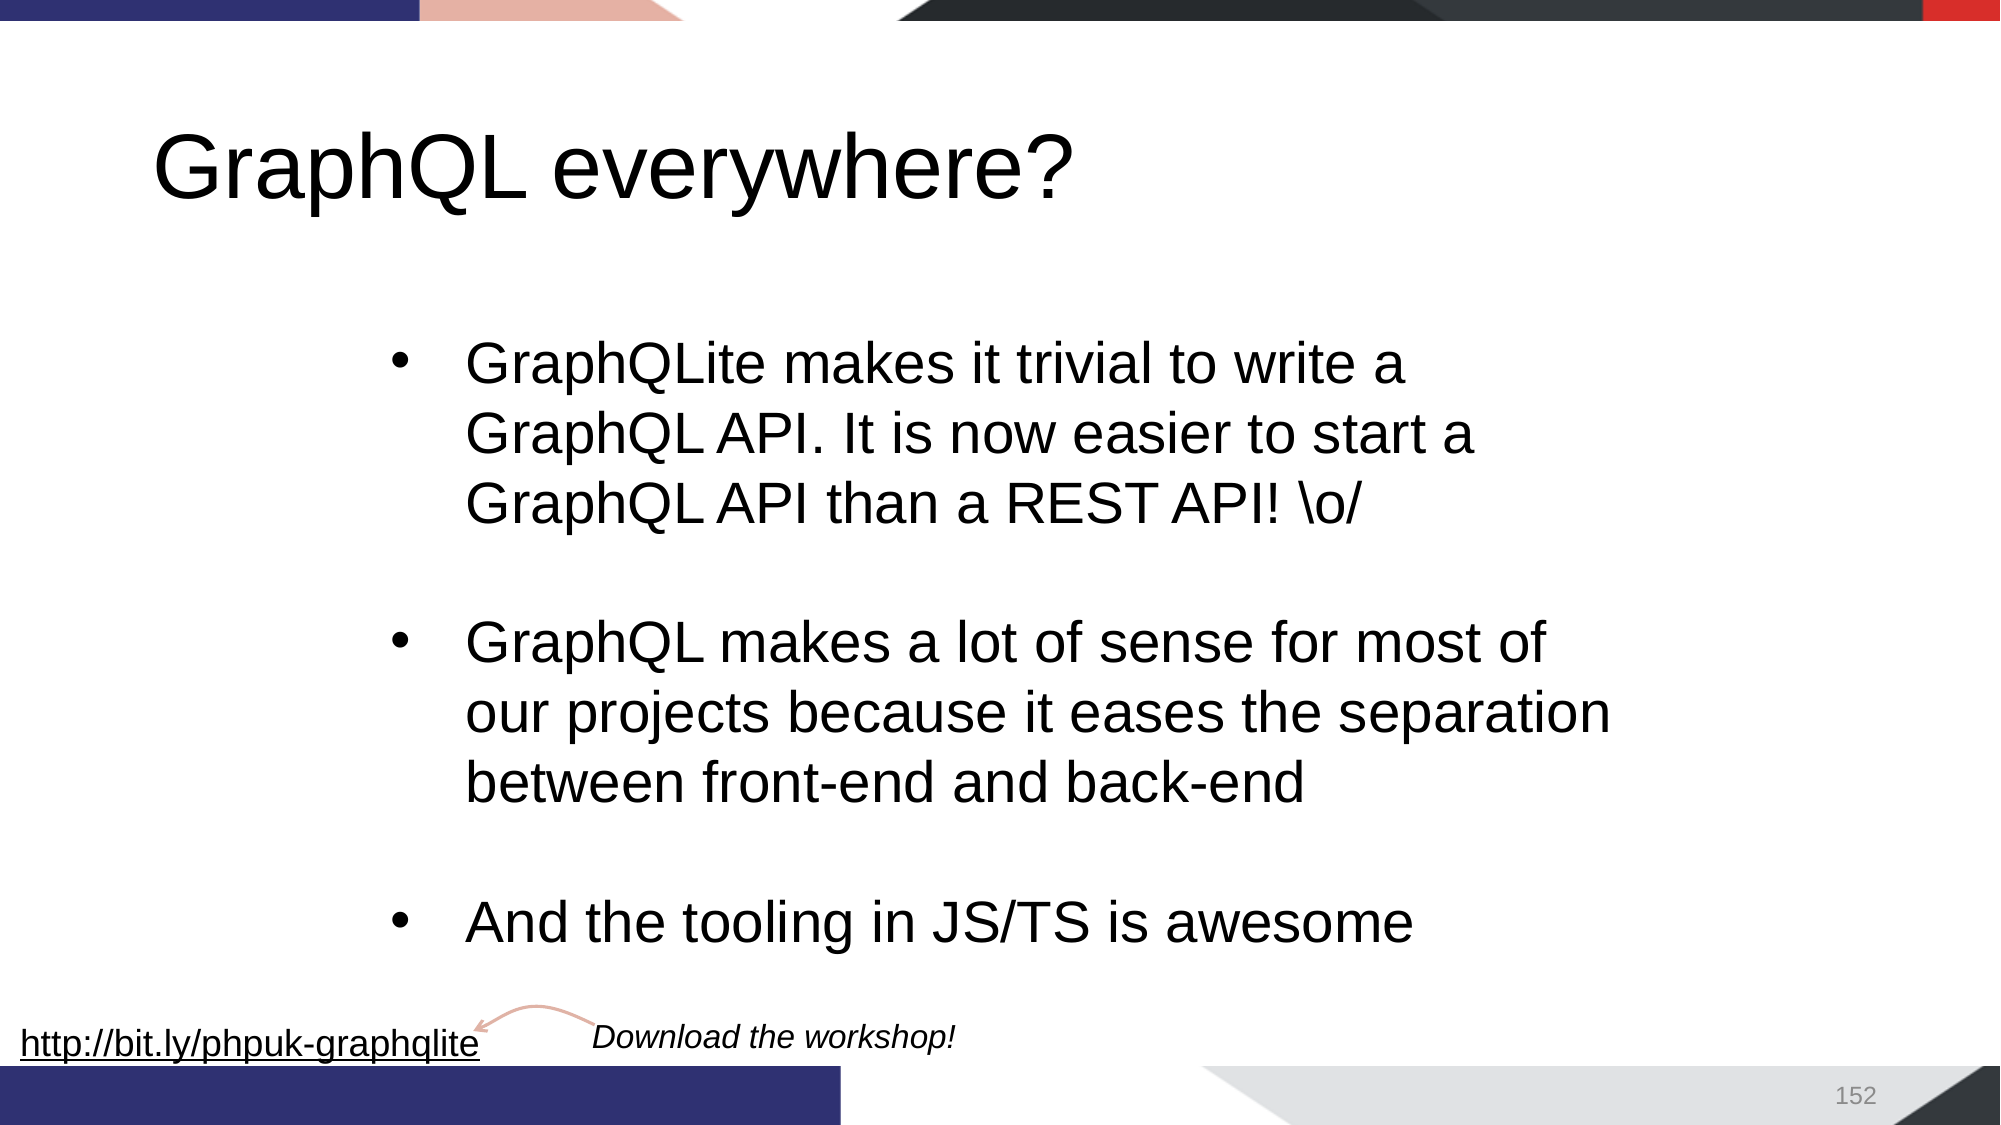

# GraphQL everywhere?
GraphQLite makes it trivial to write a GraphQL API. It is now easier to start a GraphQL API than a REST API! \o/

GraphQL makes a lot of sense for most of our projects because it eases the separation between front-end and back-end

And the tooling in JS/TS is awesome

152